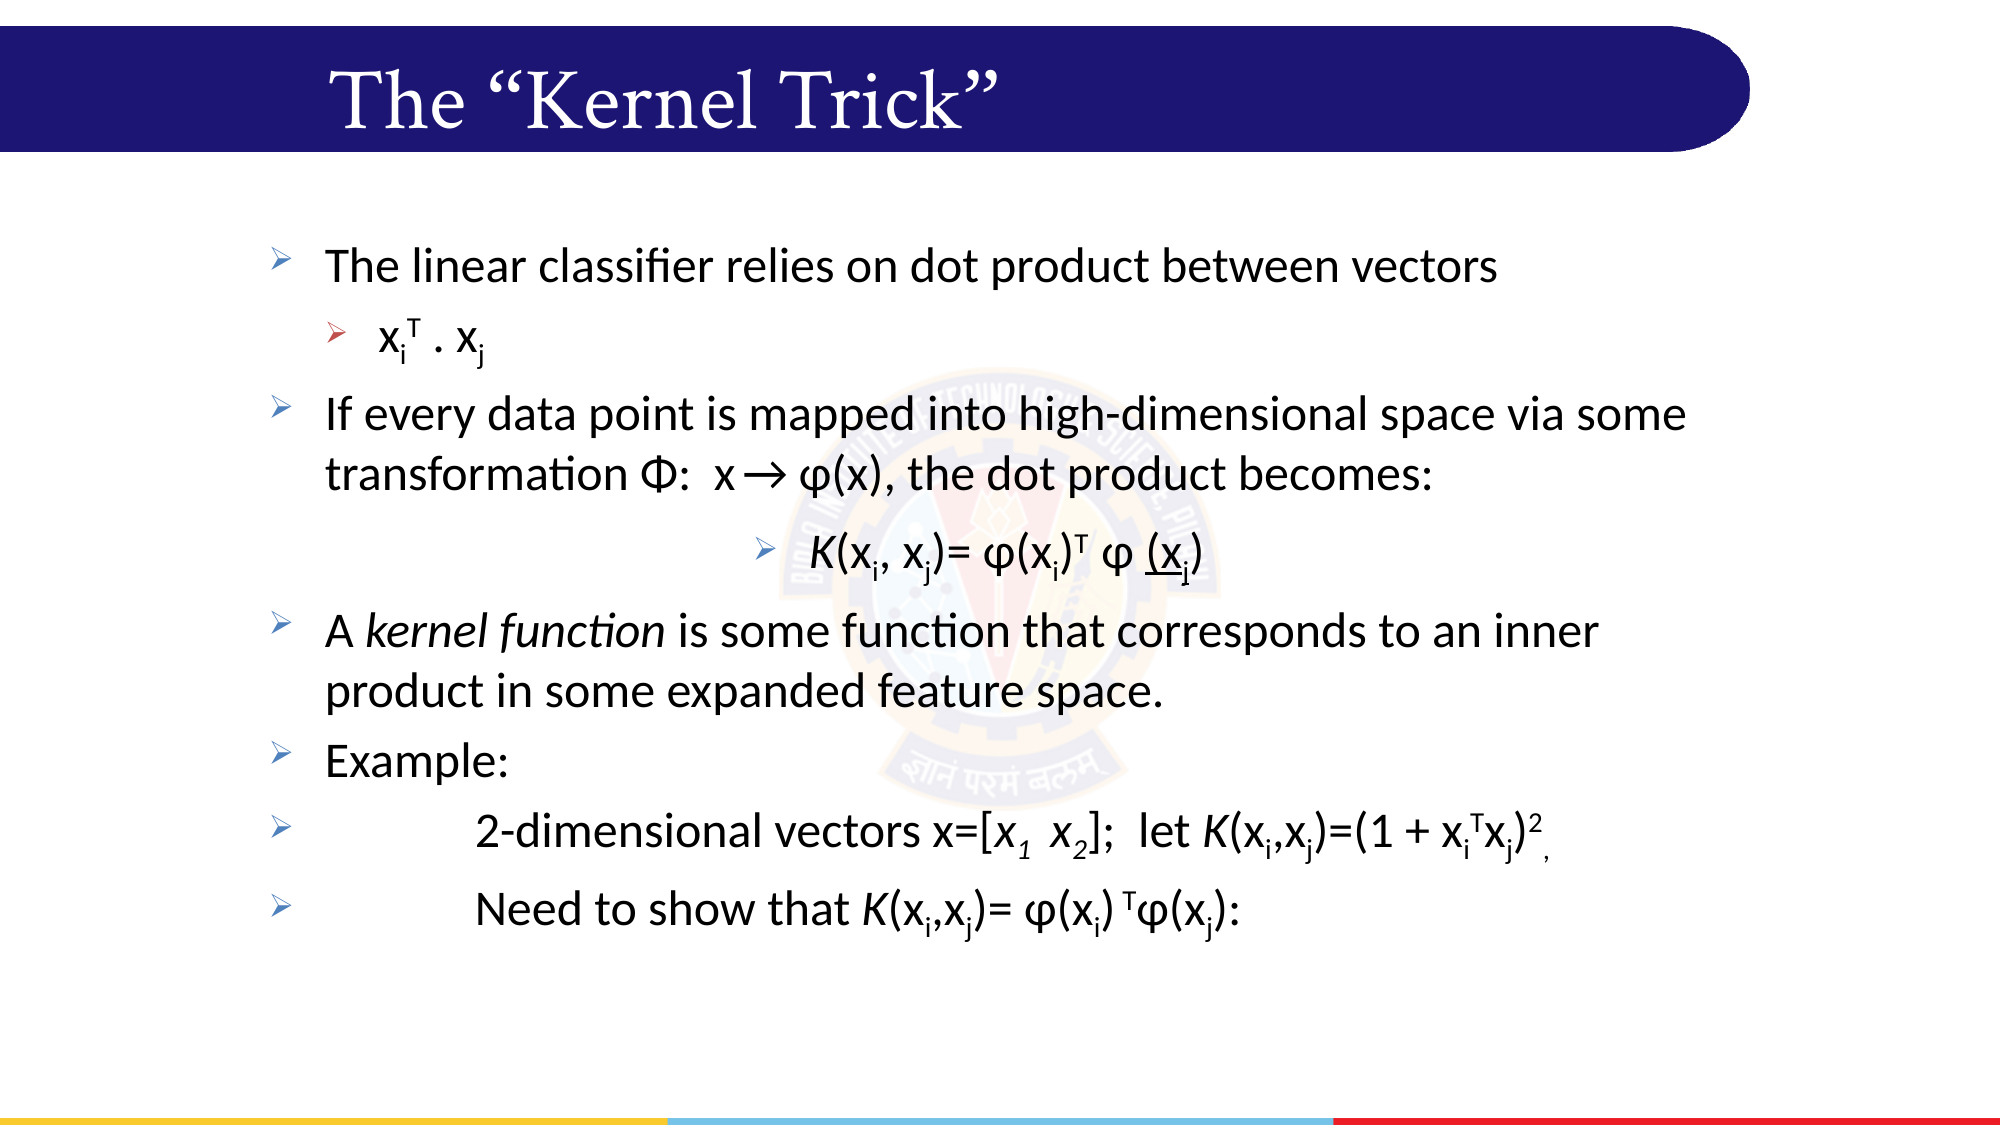

The “Kernel Trick”
The linear classifier relies on dot product between vectors
xiT . xj
If every data point is mapped into high-dimensional space via some transformation Φ:  x → φ(x), the dot product becomes:
K(xi, xj)= φ(xi)T  φ (xj)
A kernel function is some function that corresponds to an inner product in some expanded feature space.
Example:
	2-dimensional vectors x=[x1   x2];  let K(xi,xj)=(1 + xiTxj)2,
	Need to show that K(xi,xj)= φ(xi) Tφ(xj):